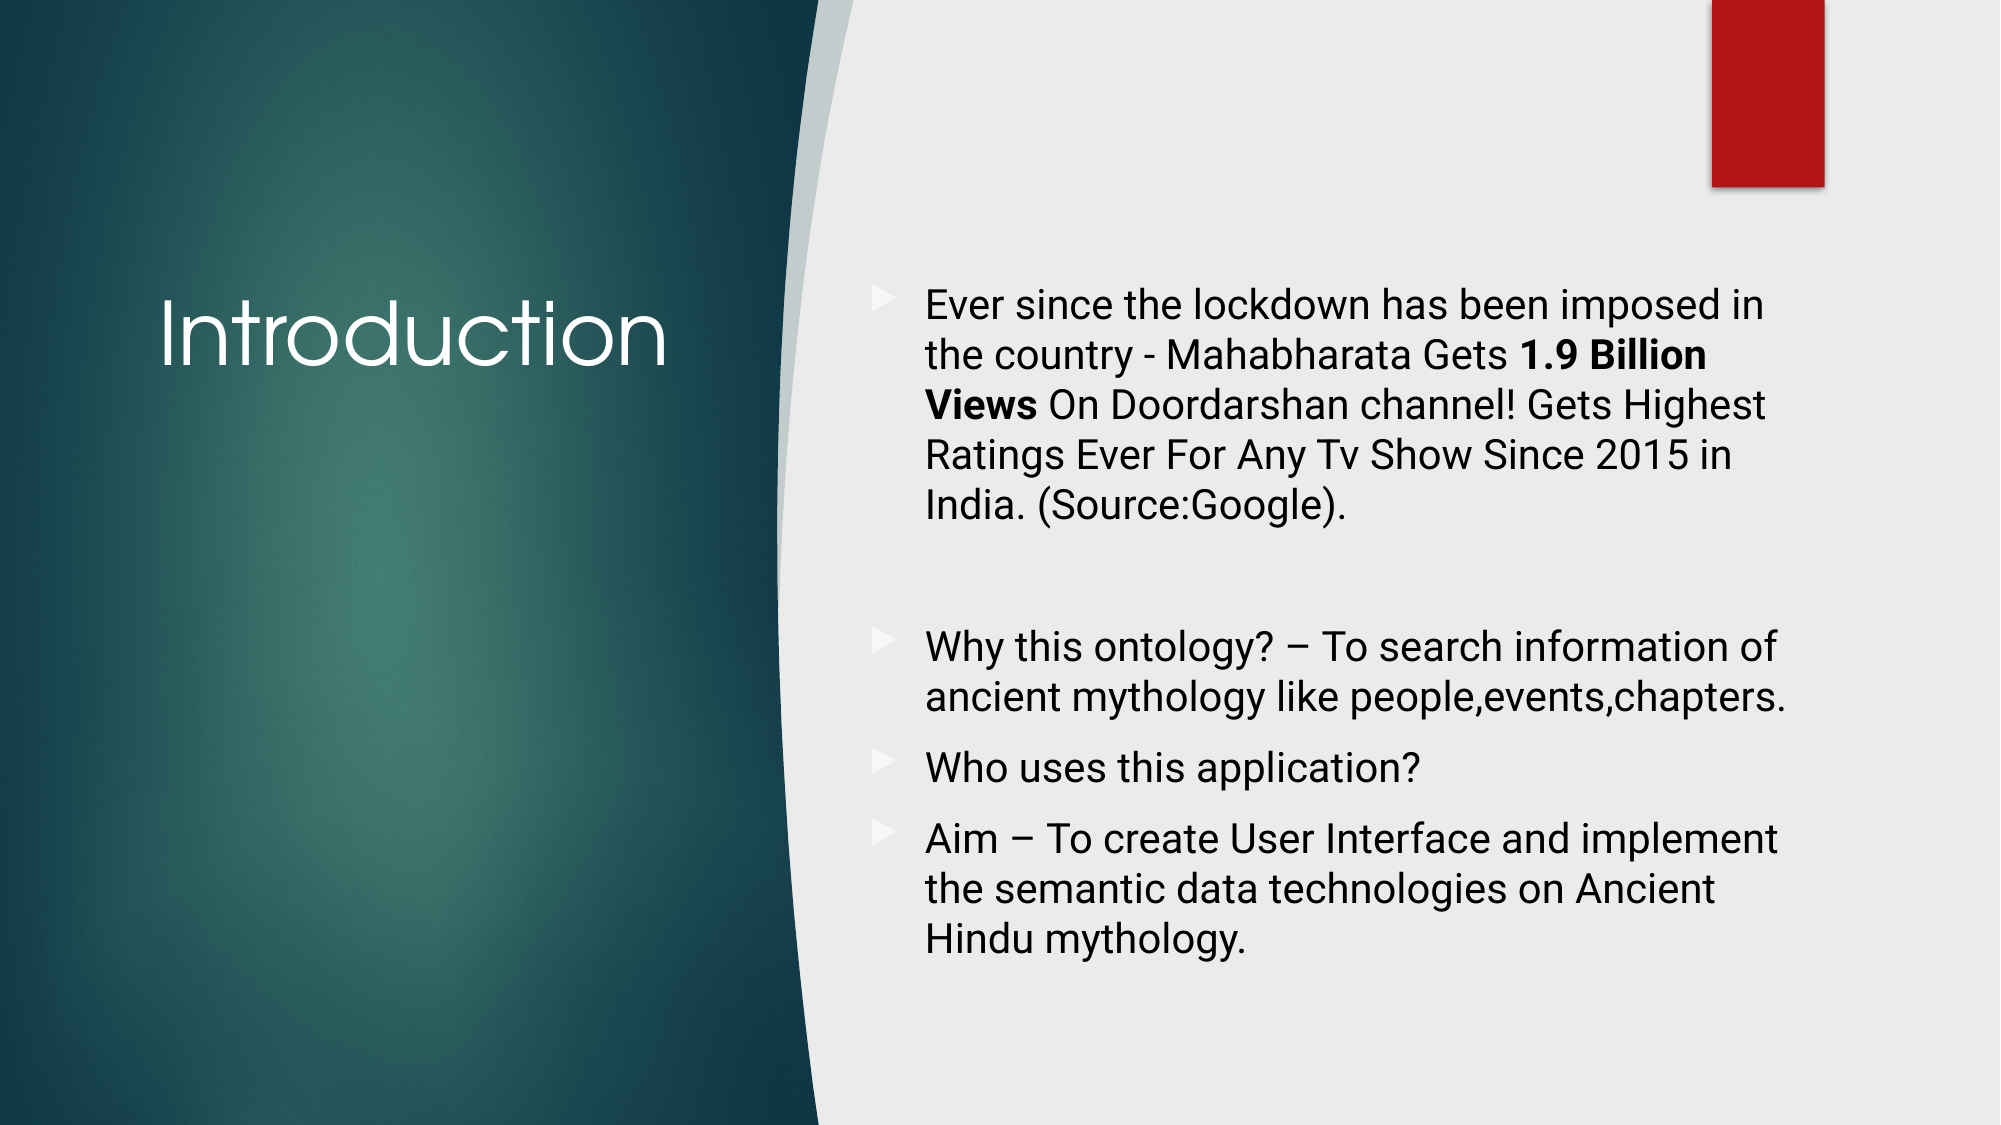

# Introduction
Ever since the lockdown has been imposed in the country - Mahabharata Gets 1.9 Billion Views On Doordarshan channel! Gets Highest Ratings Ever For Any Tv Show Since 2015 in India. (Source:Google).

Why this ontology? – To search information of ancient mythology like people,events,chapters.
Who uses this application?
Aim – To create User Interface and implement the semantic data technologies on Ancient Hindu mythology.